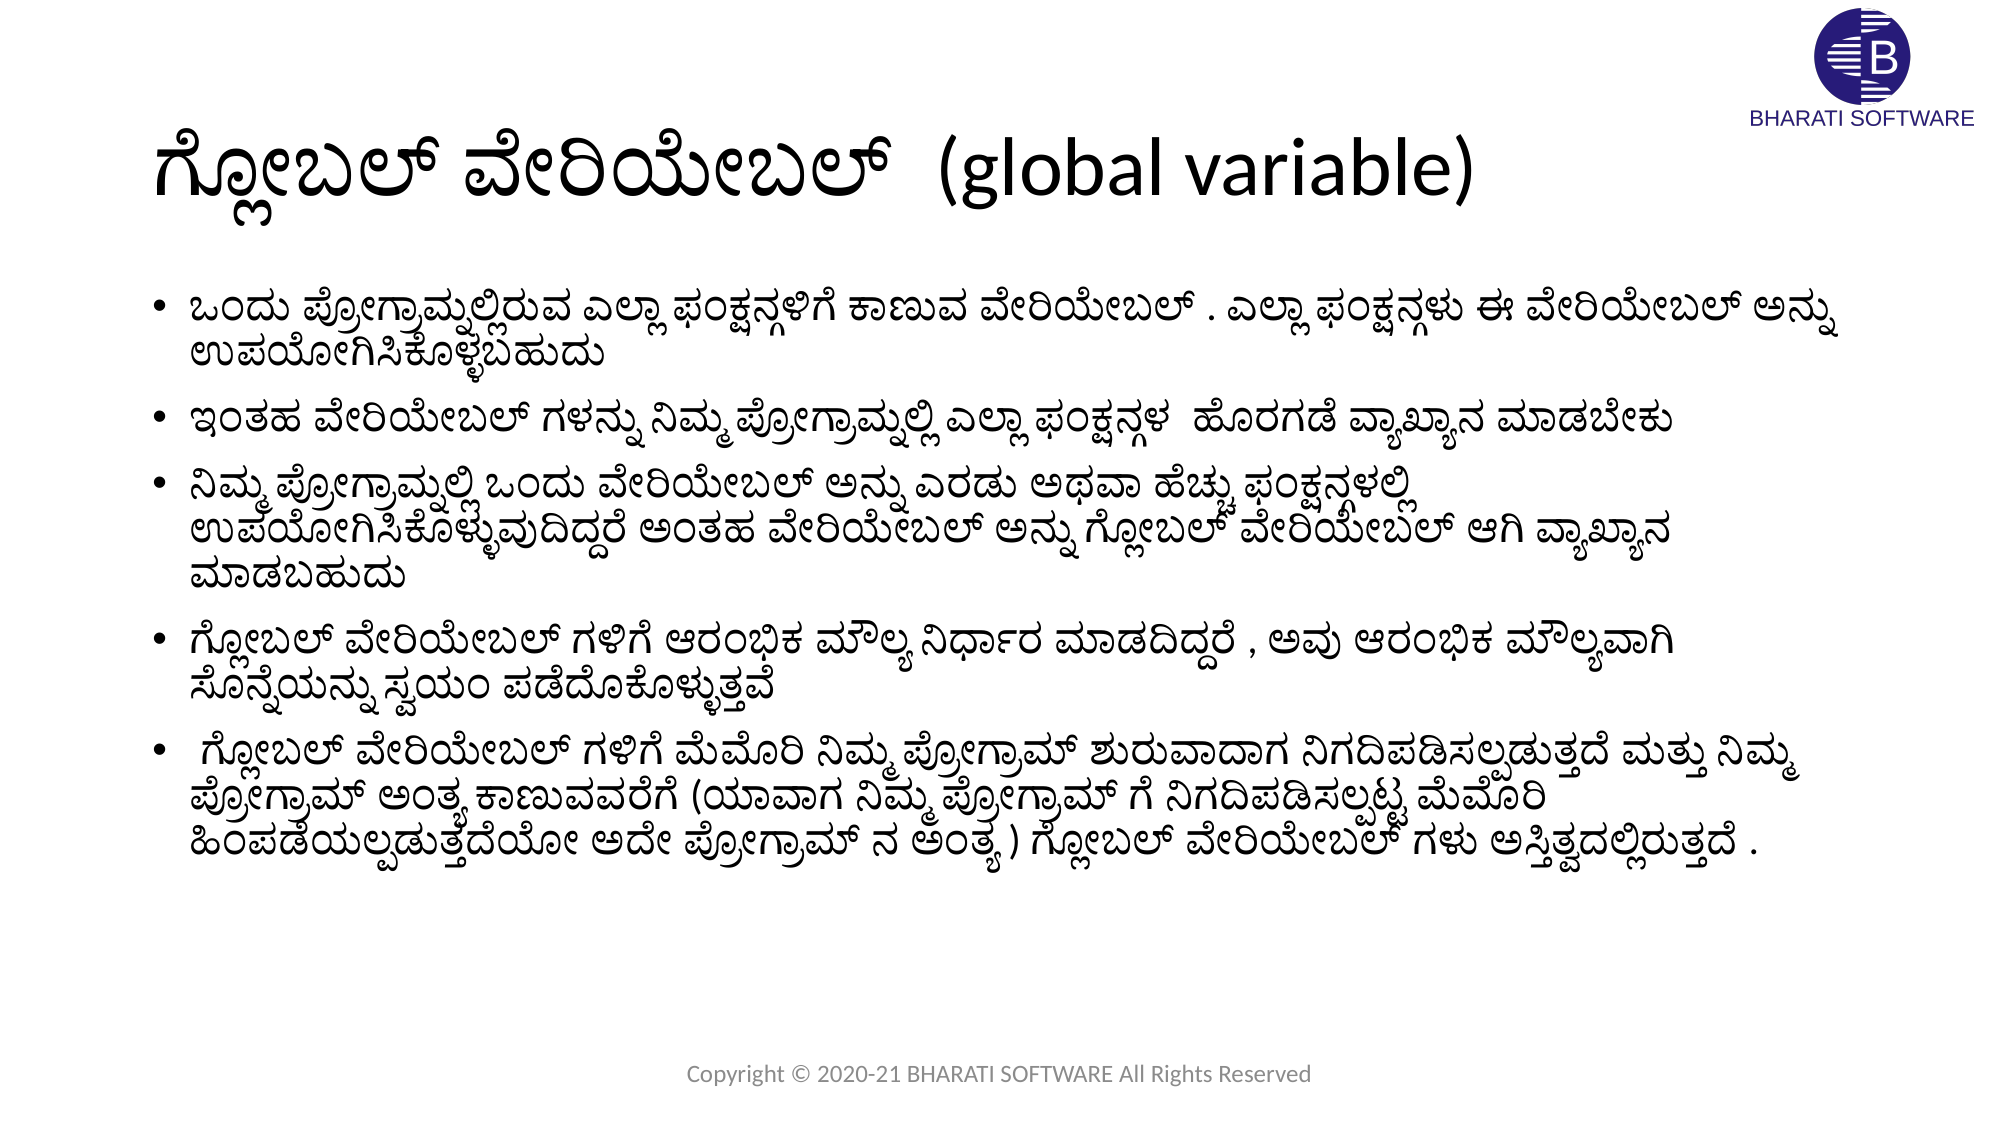

# ಗ್ಲೋಬಲ್ ವೇರಿಯೇಬಲ್  (global variable)
ಒಂದು ಪ್ರೋಗ್ರಾಮ್ನಲ್ಲಿರುವ ಎಲ್ಲಾ ಫಂಕ್ಷನ್ಗಳಿಗೆ ಕಾಣುವ ವೇರಿಯೇಬಲ್ . ಎಲ್ಲಾ ಫಂಕ್ಷನ್ಗಳು ಈ ವೇರಿಯೇಬಲ್ ಅನ್ನು ಉಪಯೋಗಿಸಿಕೊಳ್ಳಬಹುದು
ಇಂತಹ ವೇರಿಯೇಬಲ್ ಗಳನ್ನು ನಿಮ್ಮ ಪ್ರೋಗ್ರಾಮ್ನಲ್ಲಿ ಎಲ್ಲಾ ಫಂಕ್ಷನ್ಗಳ  ಹೊರಗಡೆ ವ್ಯಾಖ್ಯಾನ ಮಾಡಬೇಕು
ನಿಮ್ಮ ಪ್ರೋಗ್ರಾಮ್ನಲ್ಲಿ ಒಂದು ವೇರಿಯೇಬಲ್ ಅನ್ನು ಎರಡು ಅಥವಾ ಹೆಚ್ಚು ಫಂಕ್ಷನ್ಗಳಲ್ಲಿ ಉಪಯೋಗಿಸಿಕೊಳ್ಳುವುದಿದ್ದರೆ ಅಂತಹ ವೇರಿಯೇಬಲ್ ಅನ್ನು ಗ್ಲೋಬಲ್ ವೇರಿಯೇಬಲ್ ಆಗಿ ವ್ಯಾಖ್ಯಾನ ಮಾಡಬಹುದು
ಗ್ಲೋಬಲ್ ವೇರಿಯೇಬಲ್ ಗಳಿಗೆ ಆರಂಭಿಕ ಮೌಲ್ಯ ನಿರ್ಧಾರ ಮಾಡದಿದ್ದರೆ , ಅವು ಆರಂಭಿಕ ಮೌಲ್ಯವಾಗಿ ಸೊನ್ನೆಯನ್ನು ಸ್ವಯಂ ಪಡೆದೊಕೊಳ್ಳುತ್ತವೆ
 ಗ್ಲೋಬಲ್ ವೇರಿಯೇಬಲ್ ಗಳಿಗೆ ಮೆಮೊರಿ ನಿಮ್ಮ ಪ್ರೋಗ್ರಾಮ್ ಶುರುವಾದಾಗ ನಿಗದಿಪಡಿಸಲ್ಪಡುತ್ತದೆ ಮತ್ತು ನಿಮ್ಮ ಪ್ರೋಗ್ರಾಮ್ ಅಂತ್ಯ ಕಾಣುವವರೆಗೆ (ಯಾವಾಗ ನಿಮ್ಮ ಪ್ರೋಗ್ರಾಮ್ ಗೆ ನಿಗದಿಪಡಿಸಲ್ಪಟ್ಟ ಮೆಮೊರಿ ಹಿಂಪಡೆಯಲ್ಪಡುತ್ತದೆಯೋ ಅದೇ ಪ್ರೋಗ್ರಾಮ್ ನ ಅಂತ್ಯ ) ಗ್ಲೋಬಲ್ ವೇರಿಯೇಬಲ್ ಗಳು ಅಸ್ತಿತ್ವದಲ್ಲಿರುತ್ತದೆ .
Copyright © 2020-21 BHARATI SOFTWARE All Rights Reserved